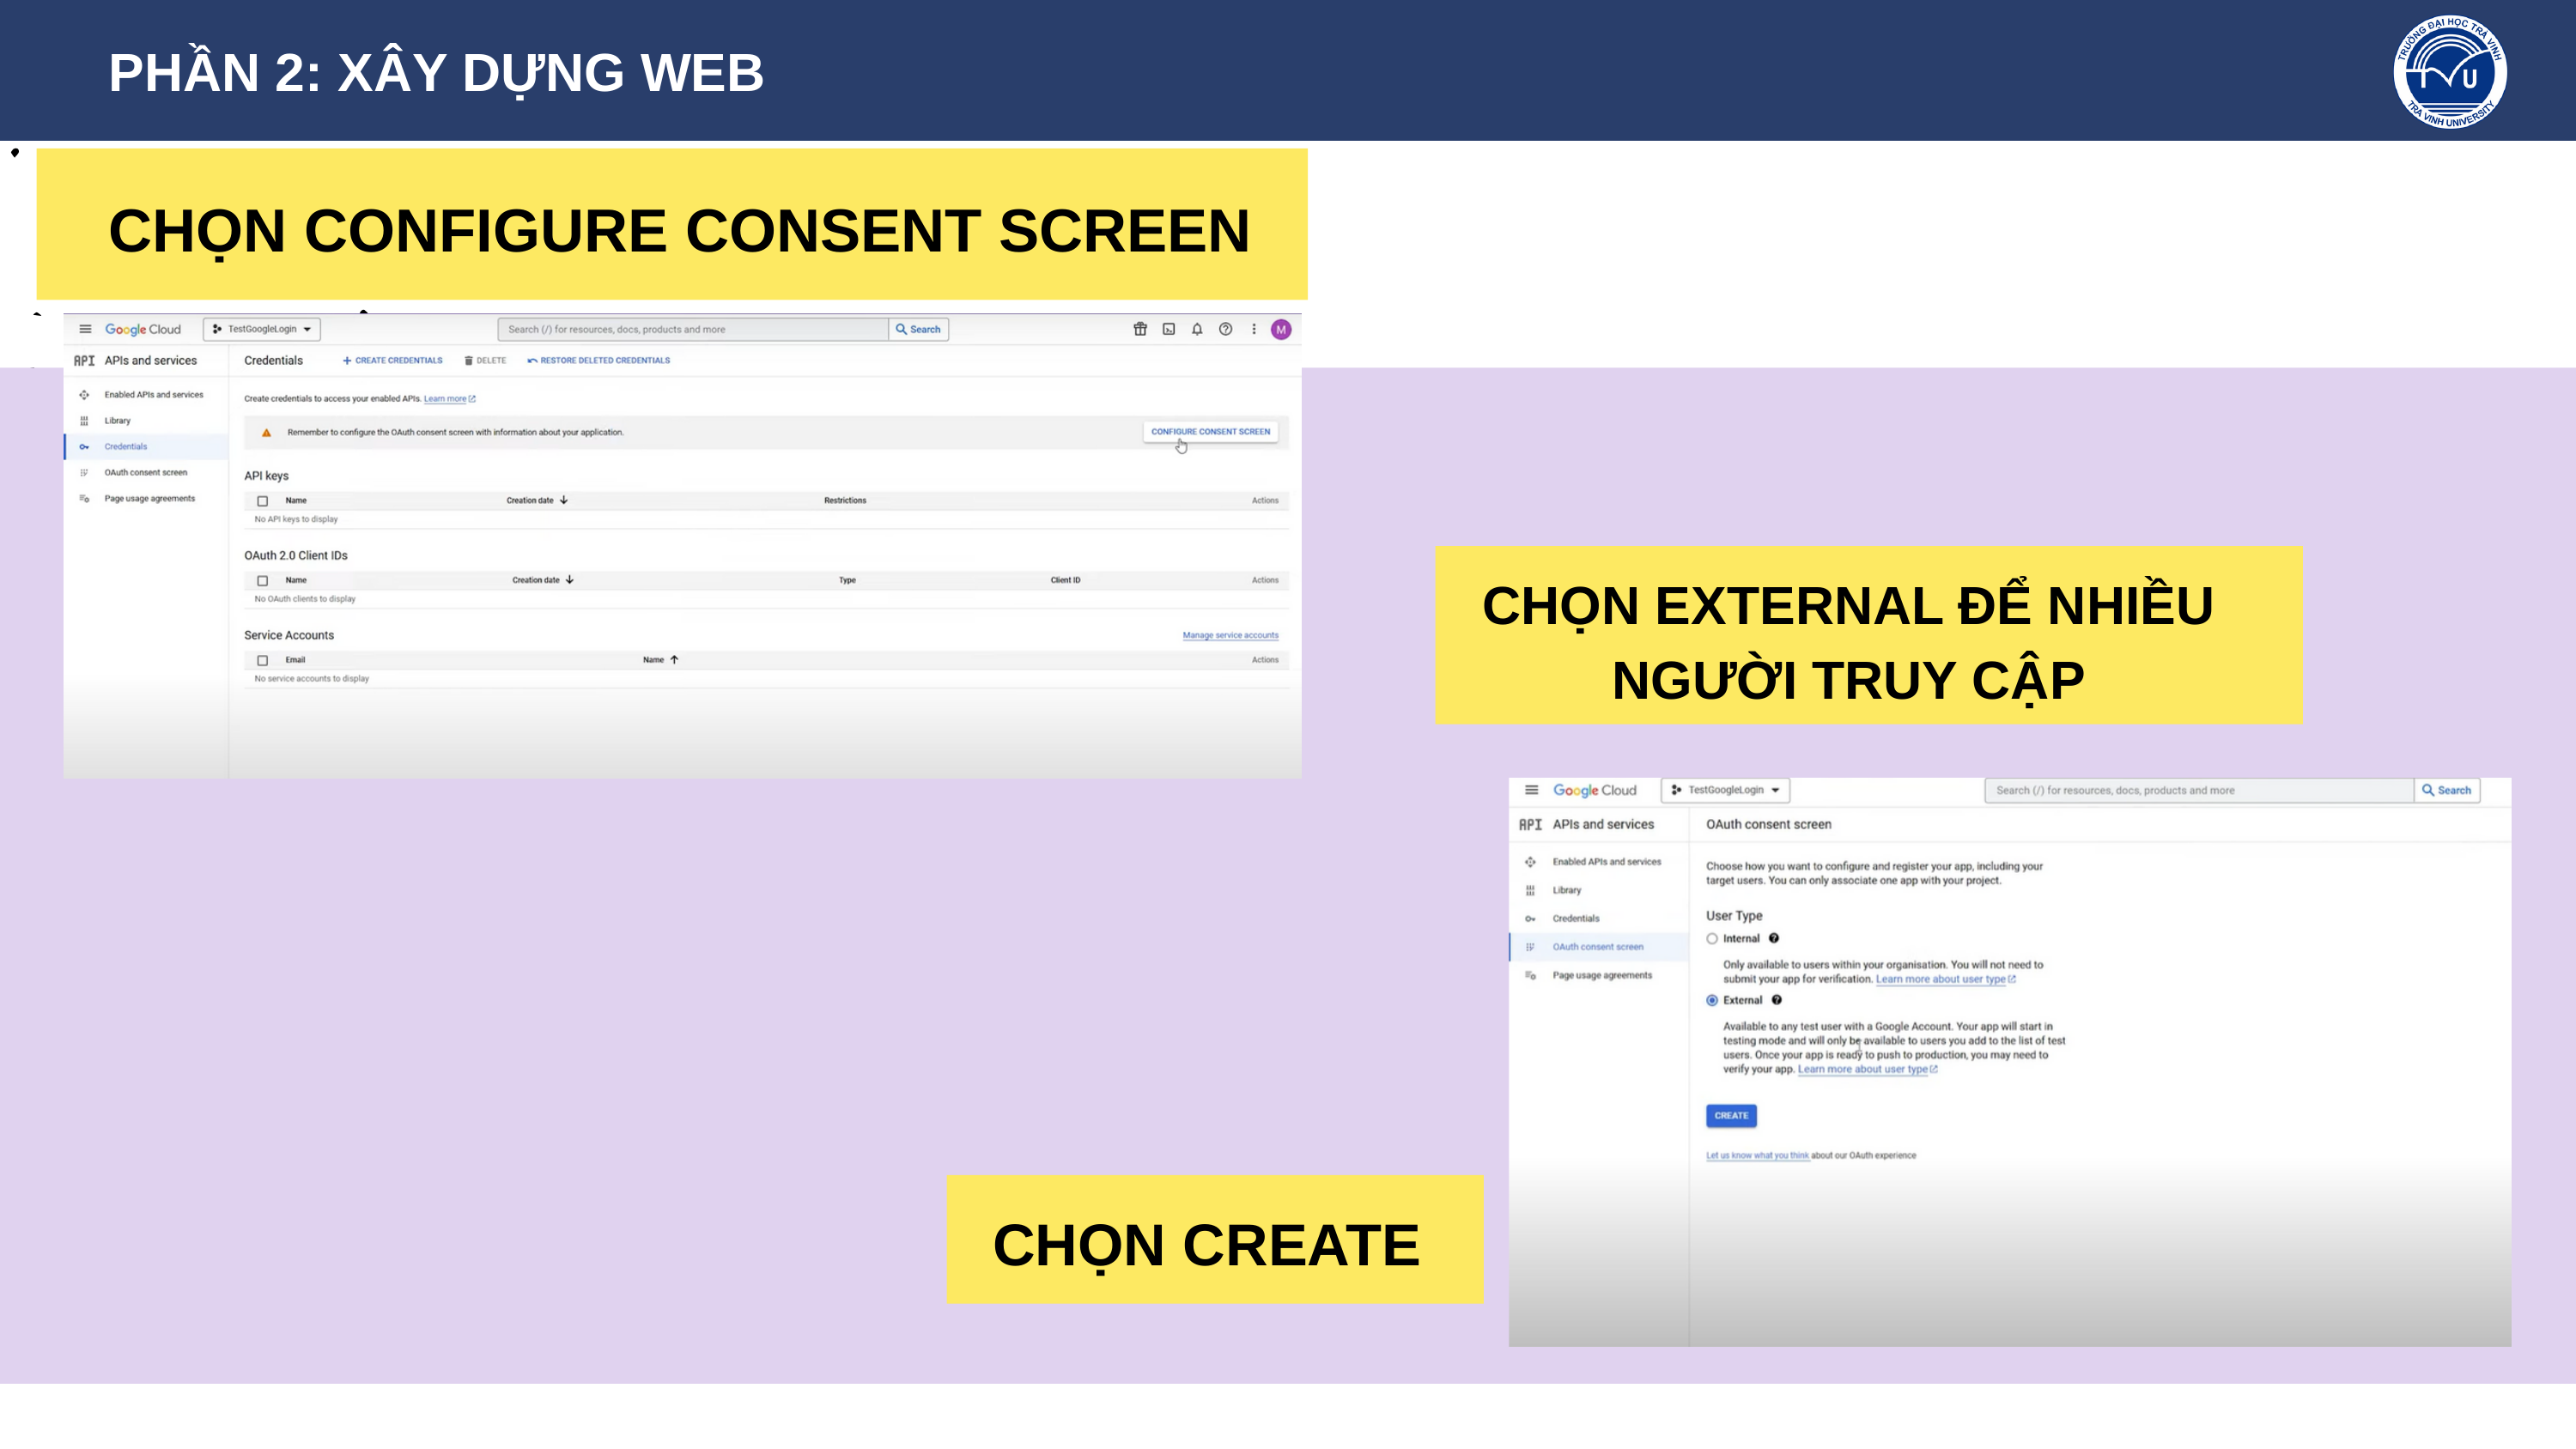

PHẦN 2: XÂY DỰNG WEB

1
 CHỌN CONFIGURE CONSENT SCREEN

CHỌN EXTERNAL ĐỂ NHIỀU NGƯỜI TRUY CẬP

CHỌN CREATE